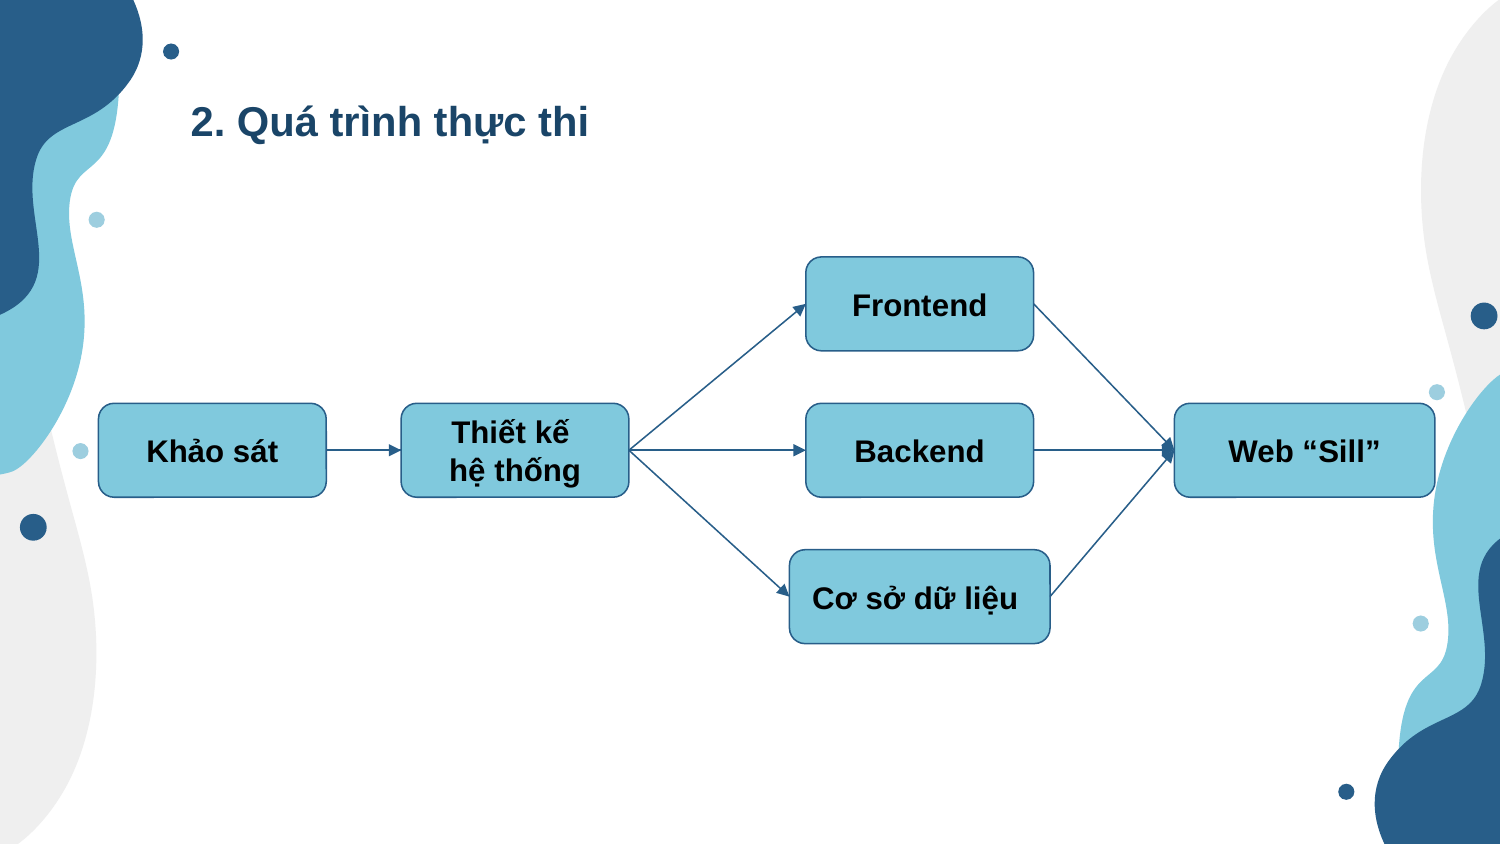

2. Quá trình thực thi
Frontend
Khảo sát
Thiết kế
hệ thống
Backend
Web “Sill”
Cơ sở dữ liệu